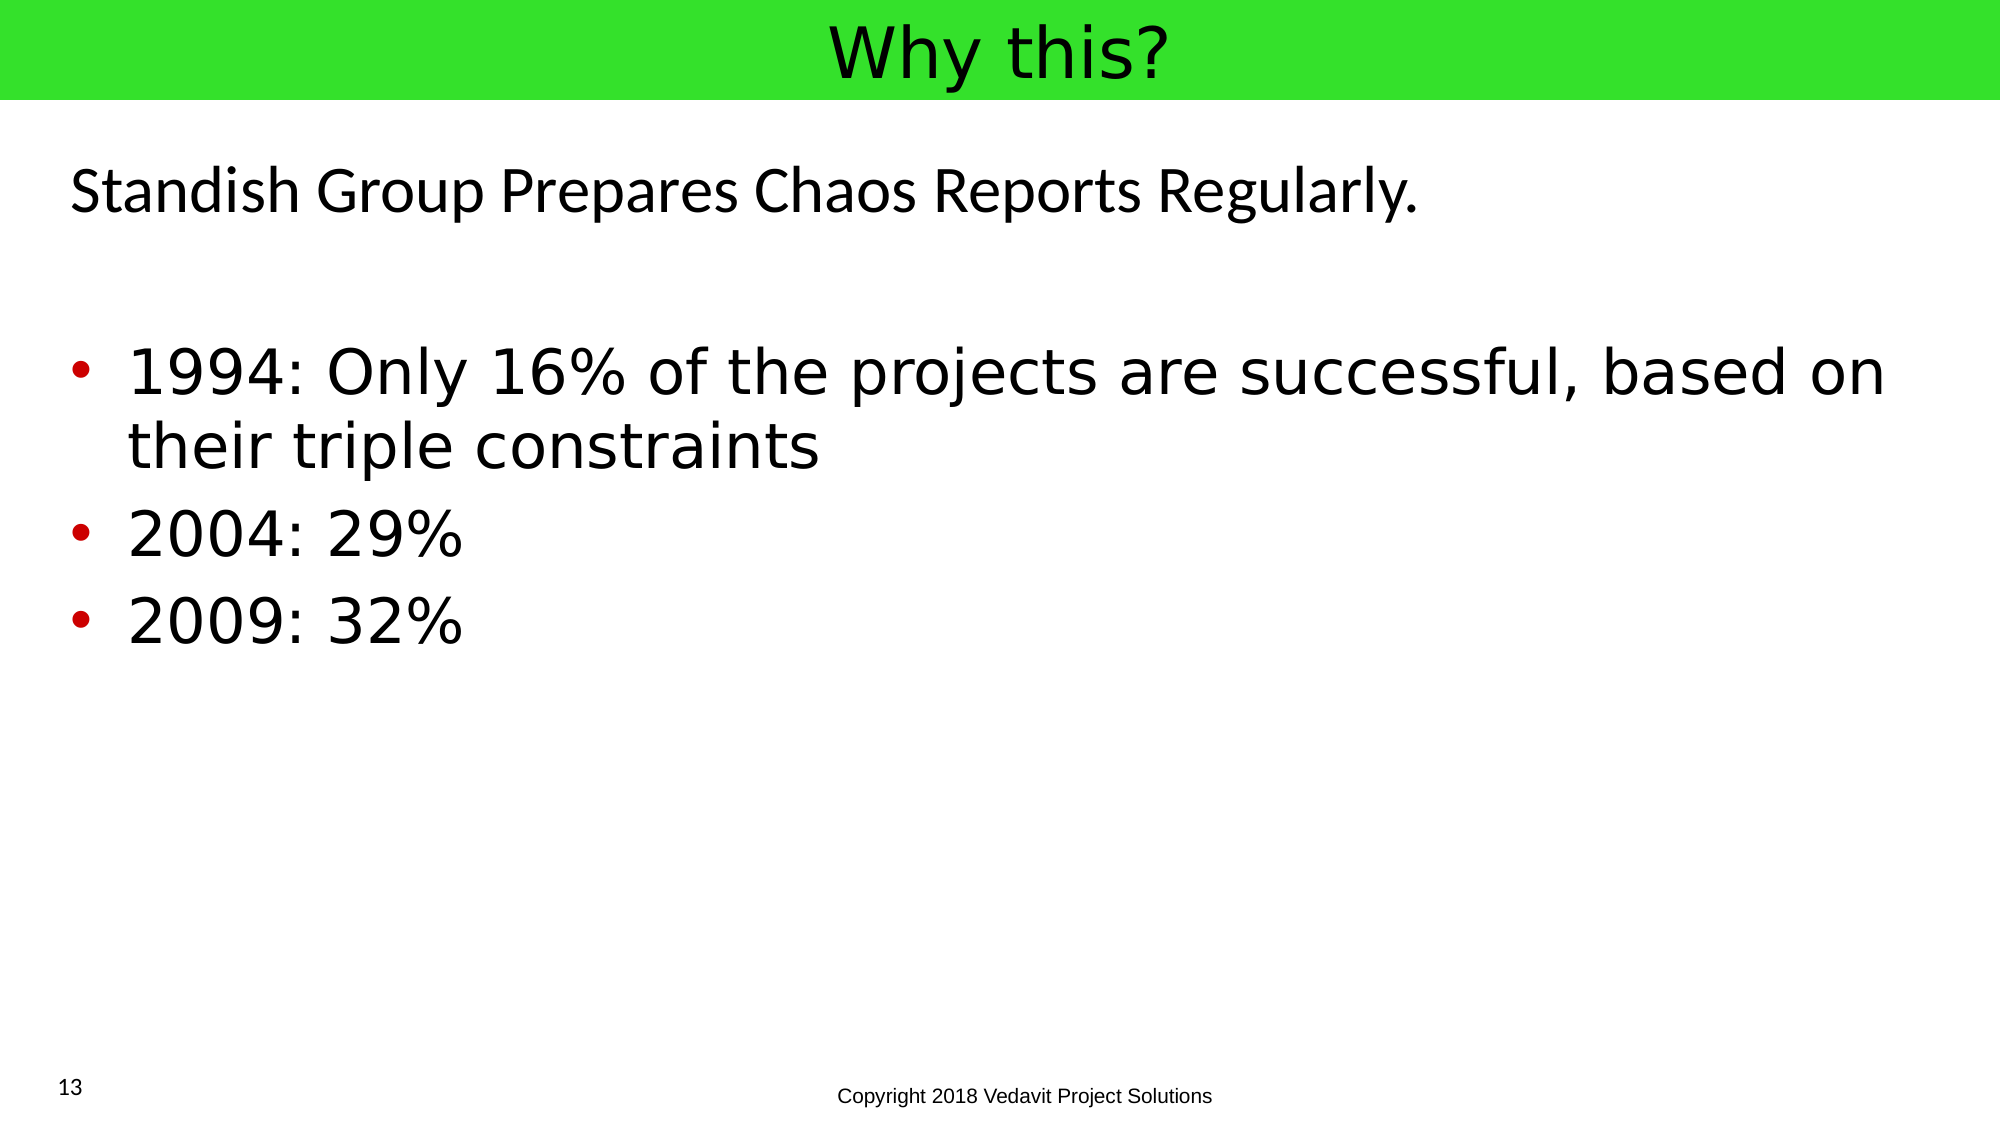

# Why this?
Standish Group Prepares Chaos Reports Regularly.

1994: Only 16% of the projects are successful, based on their triple constraints
2004: 29%
2009: 32%
13